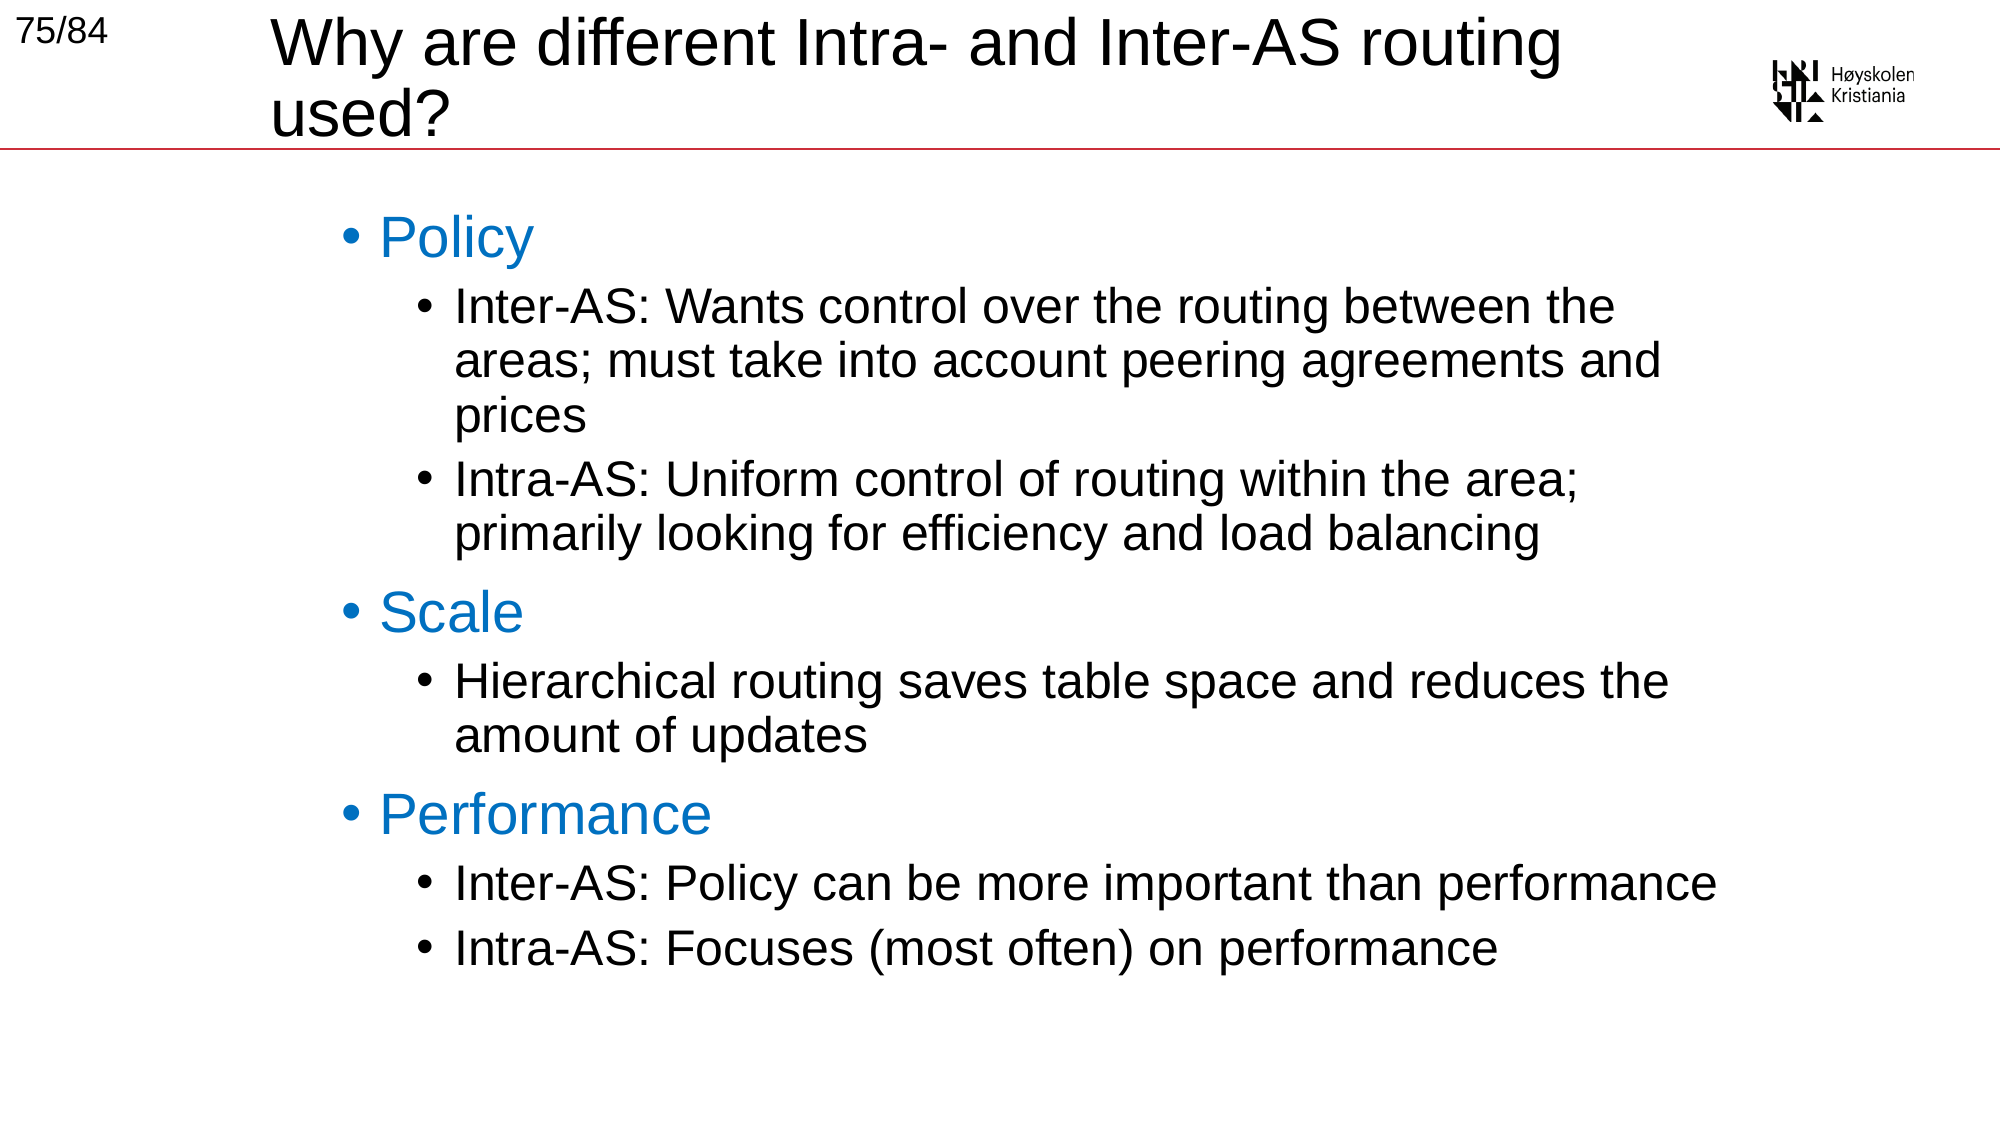

# Why are different Intra- and Inter-AS routing used?
75/84
Policy
Inter-AS: Wants control over the routing between the areas; must take into account peering agreements and prices
Intra-AS: Uniform control of routing within the area; primarily looking for efficiency and load balancing
Scale
Hierarchical routing saves table space and reduces the amount of updates
Performance
Inter-AS: Policy can be more important than performance
Intra-AS: Focuses (most often) on performance